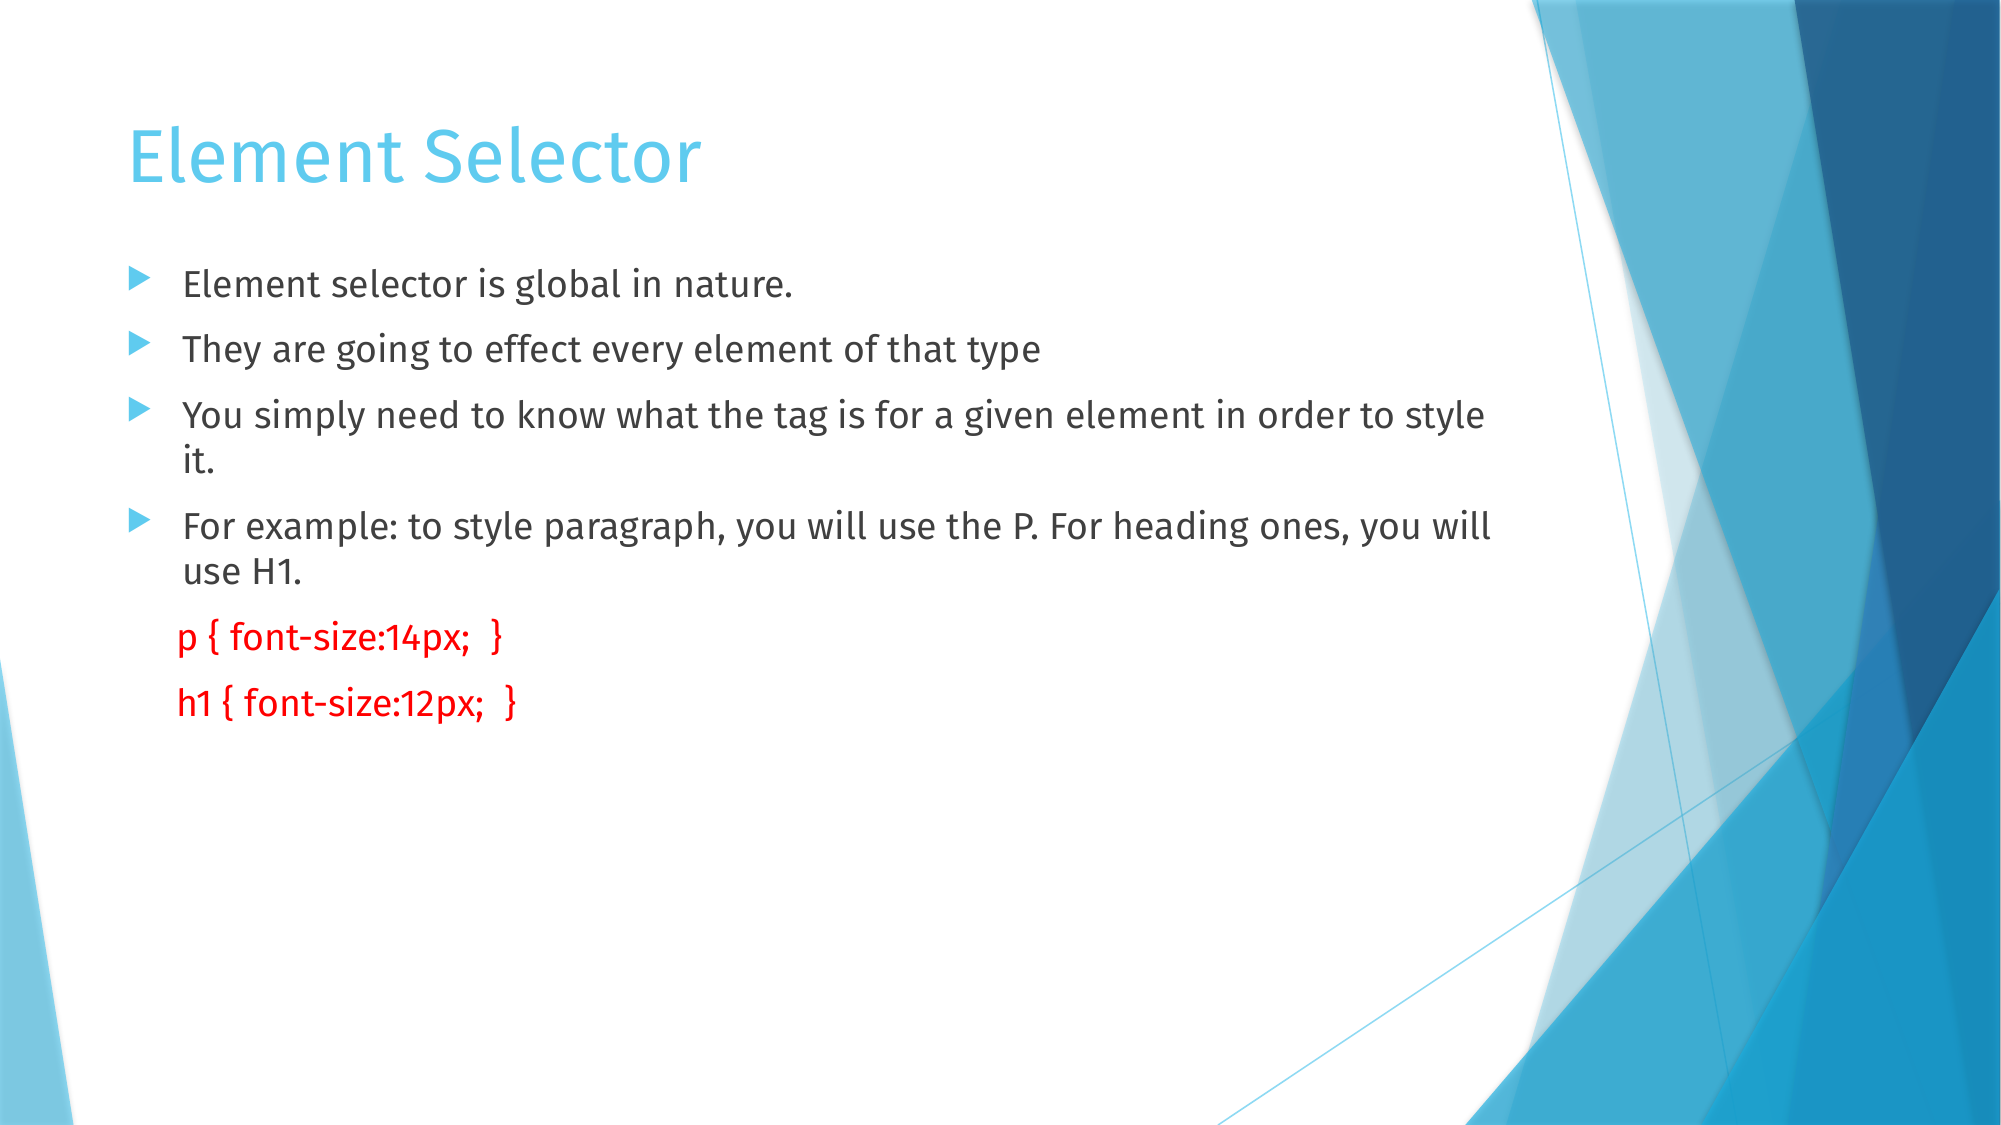

# Element Selector
Element selector is global in nature.
They are going to effect every element of that type
You simply need to know what the tag is for a given element in order to style it.
For example: to style paragraph, you will use the P. For heading ones, you will use H1.
     p { font-size:14px;  }
     h1 { font-size:12px;  }